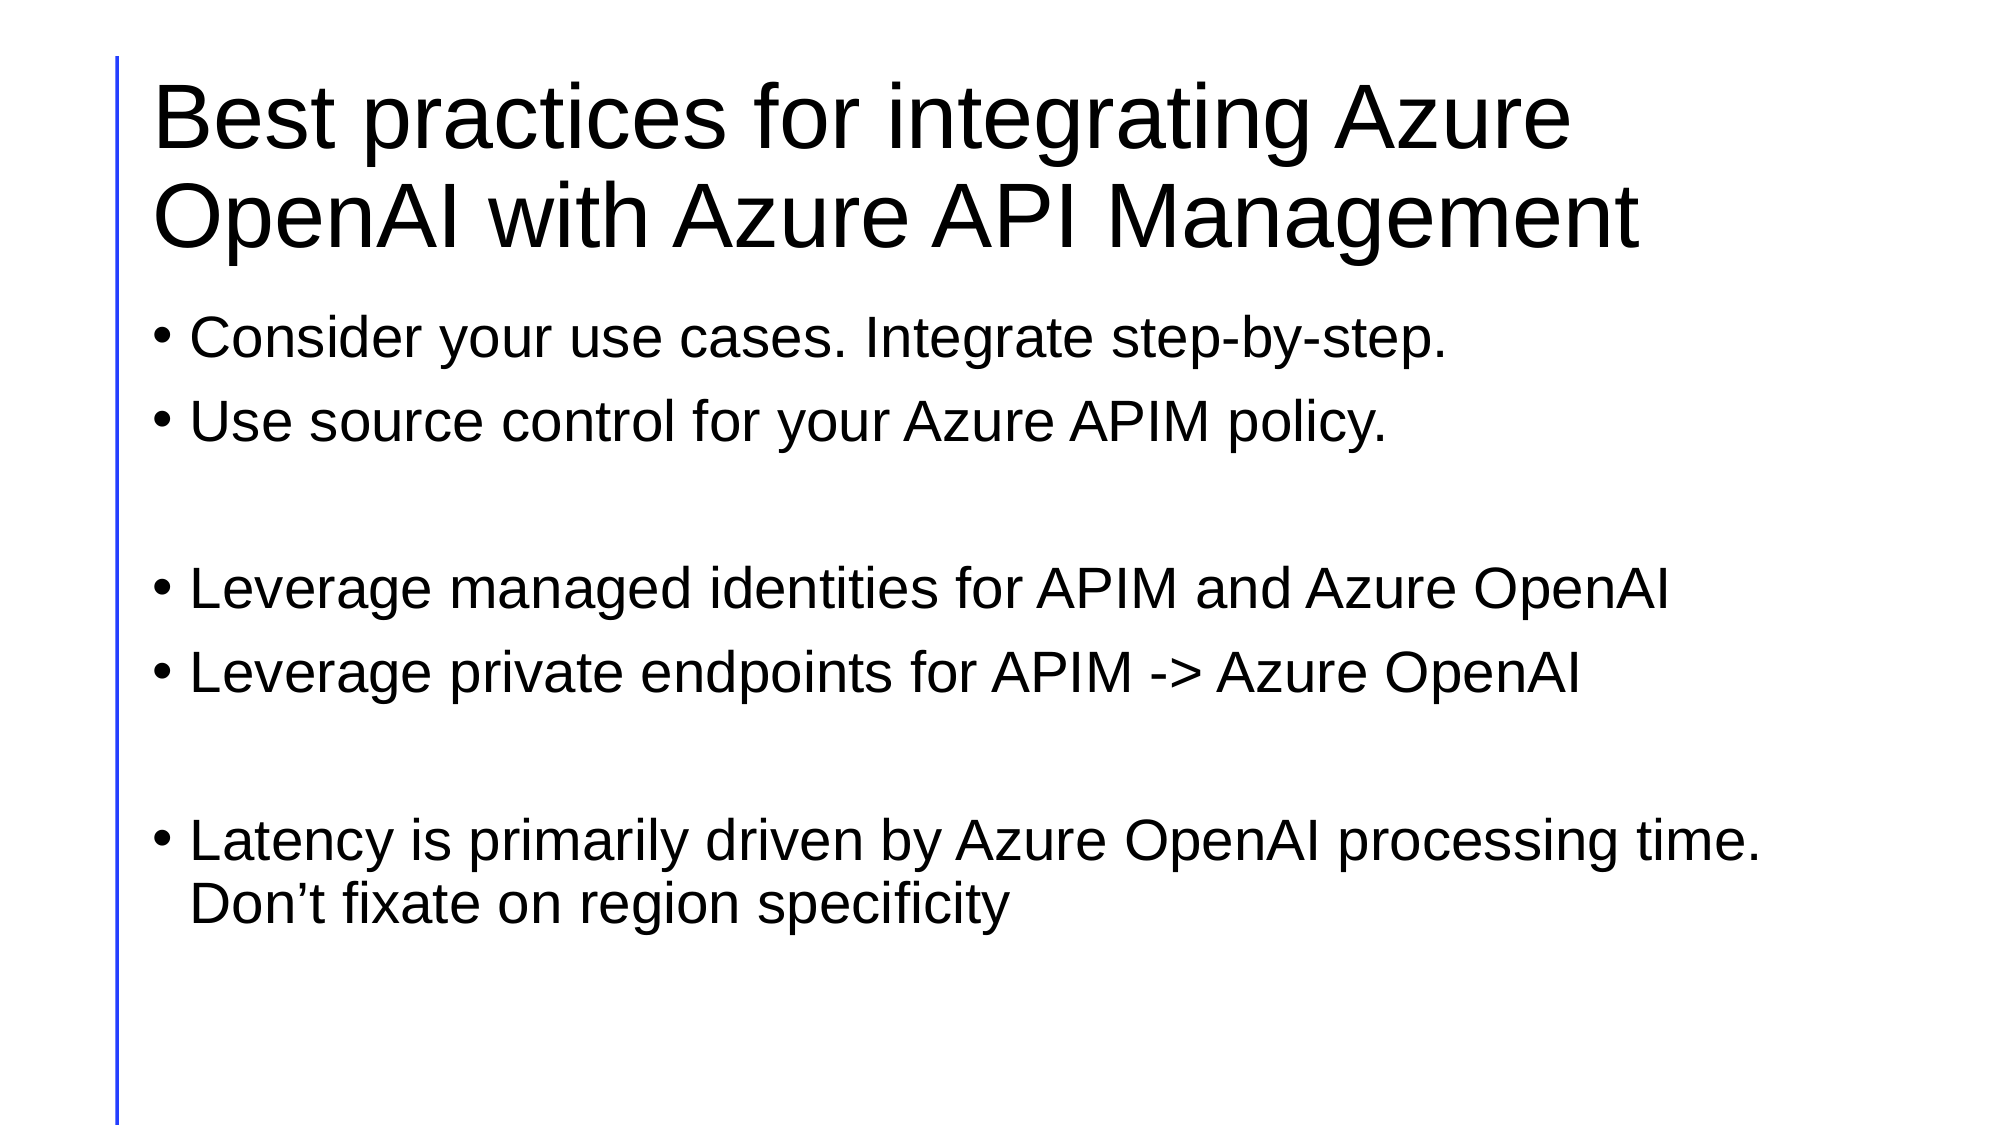

# Best practices for integrating Azure OpenAI with Azure API Management
Consider your use cases. Integrate step-by-step.
Use source control for your Azure APIM policy.

Leverage managed identities for APIM and Azure OpenAI
Leverage private endpoints for APIM -> Azure OpenAI

Latency is primarily driven by Azure OpenAI processing time. Don’t fixate on region specificity